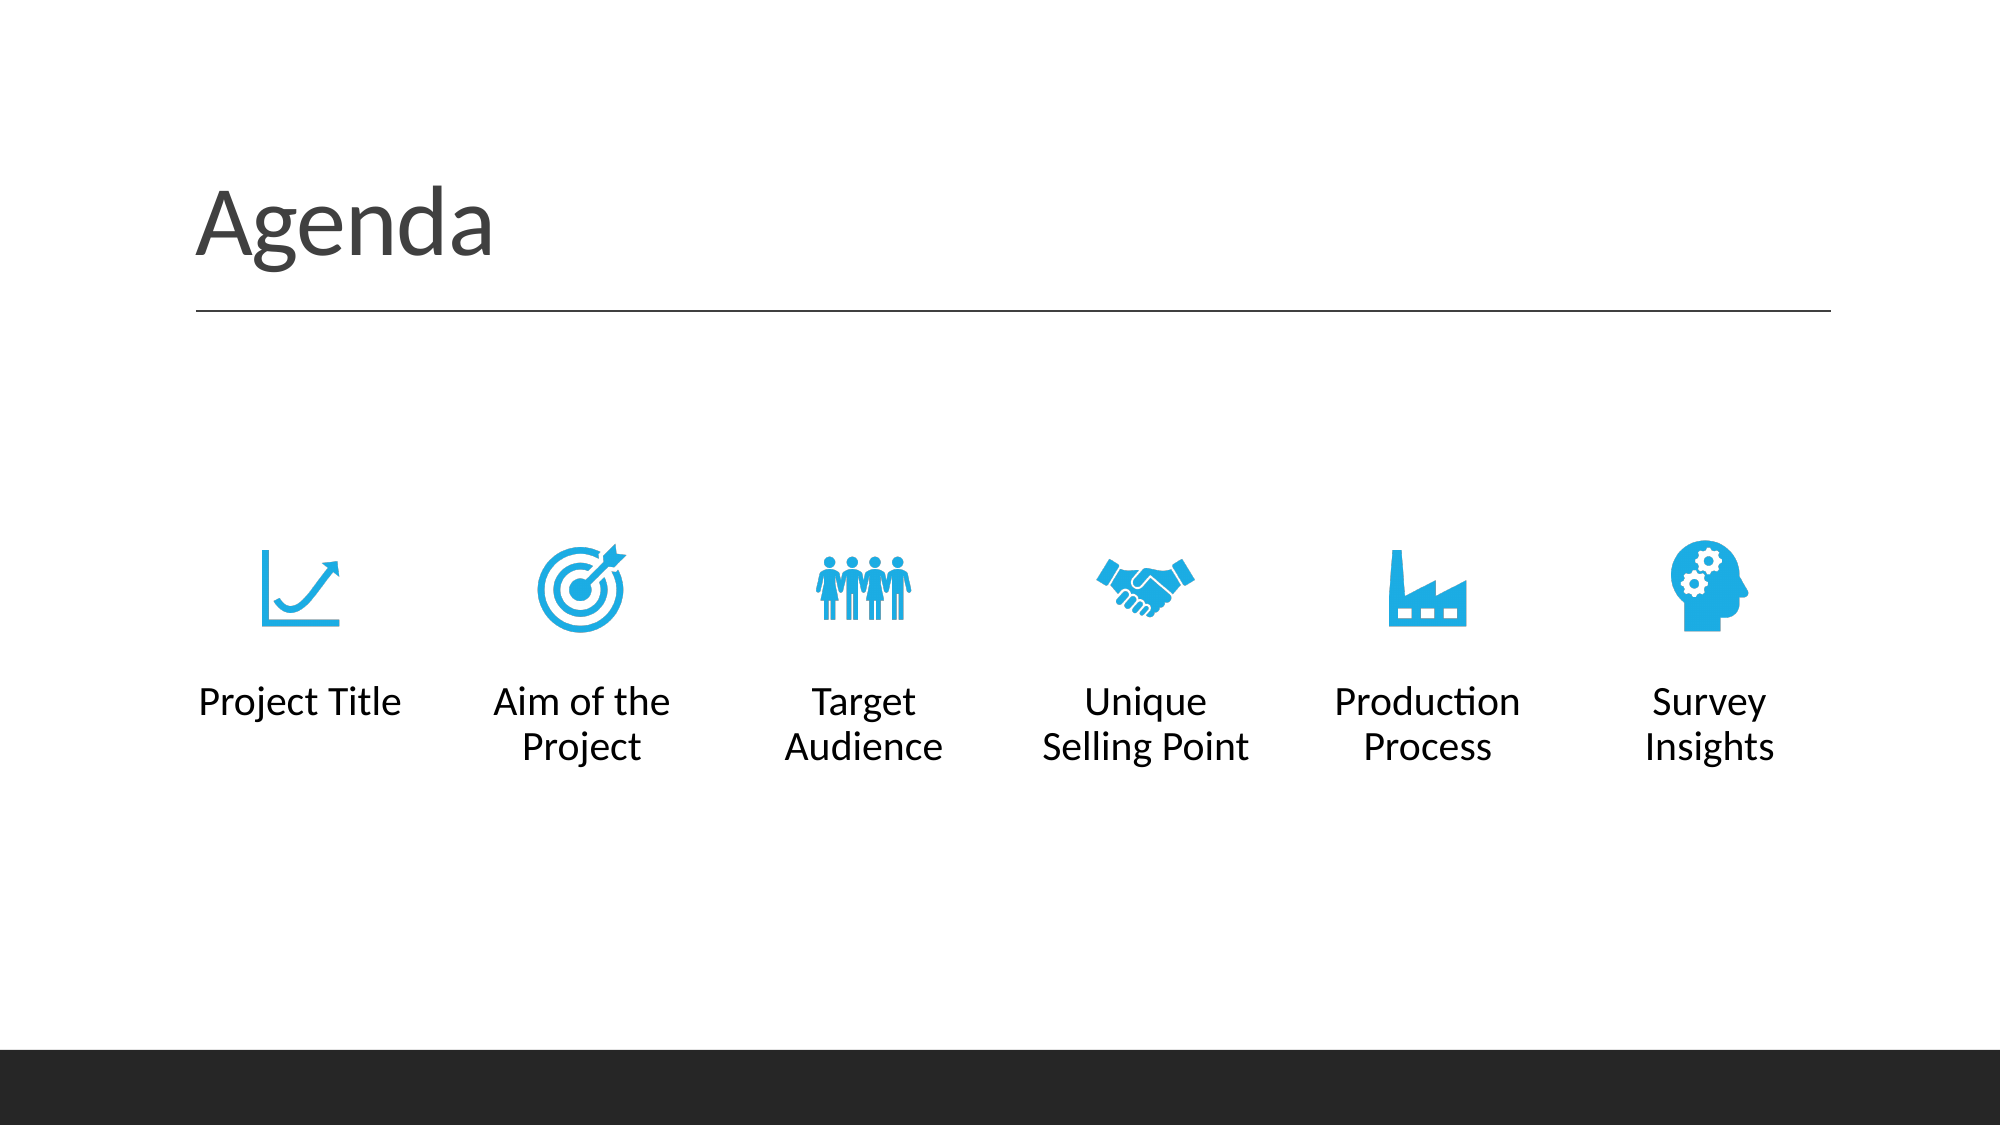

# Agenda
Project Title
Aim of the Project
Target Audience
Unique Selling Point
Production Process
Survey Insights